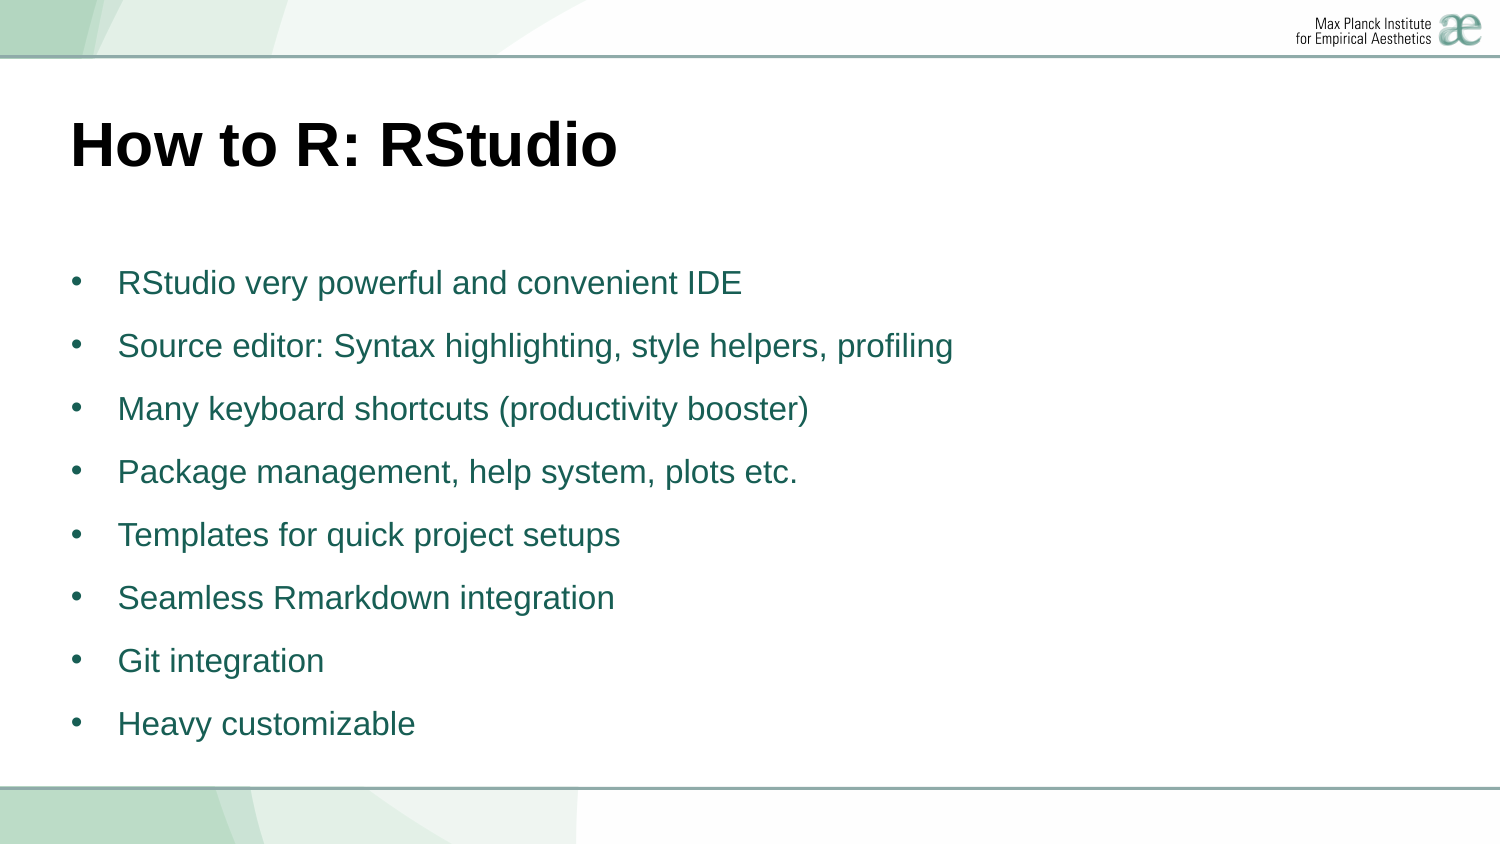

# How to R: RStudio
RStudio very powerful and convenient IDE
Source editor: Syntax highlighting, style helpers, profiling
Many keyboard shortcuts (productivity booster)
Package management, help system, plots etc.
Templates for quick project setups
Seamless Rmarkdown integration
Git integration
Heavy customizable